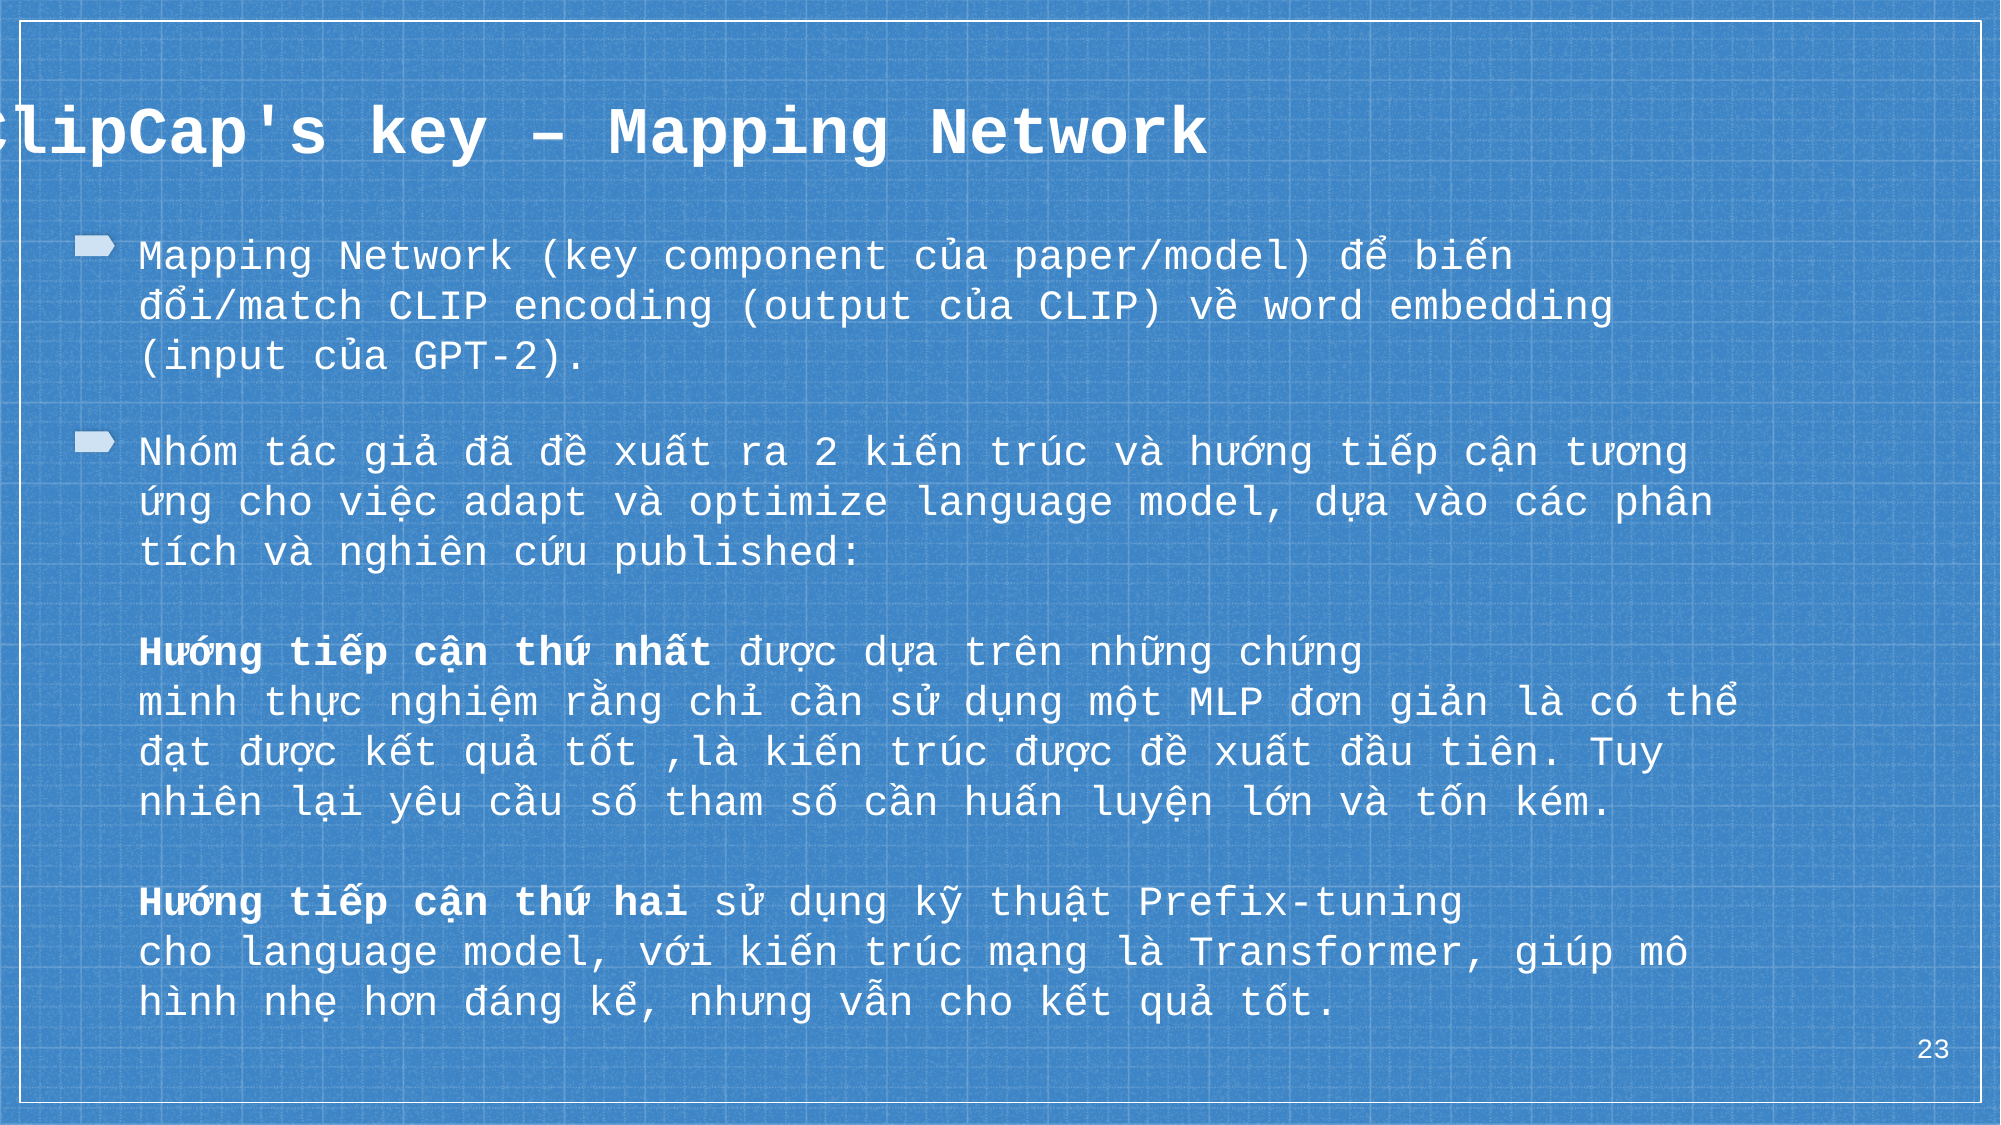

ClipCap's key – Mapping Network
Mapping Network (key component của paper/model) để biến đổi/match CLIP encoding (output của CLIP) về word embedding (input của GPT-2).

Nhóm tác giả đã đề xuất ra 2 kiến trúc và hướng tiếp cận tương ứng cho việc adapt và optimize language model, dựa vào các phân tích và nghiên cứu published:

Hướng tiếp cận thứ nhất được dựa trên những chứng minh thực nghiệm rằng chỉ cần sử dụng một MLP đơn giản là có thể đạt được kết quả tốt ,là kiến trúc được đề xuất đầu tiên. Tuy nhiên lại yêu cầu số tham số cần huấn luyện lớn và tốn kém.

Hướng tiếp cận thứ hai sử dụng kỹ thuật Prefix-tuning cho language model, với kiến trúc mạng là Transformer, giúp mô hình nhẹ hơn đáng kể, nhưng vẫn cho kết quả tốt.

23